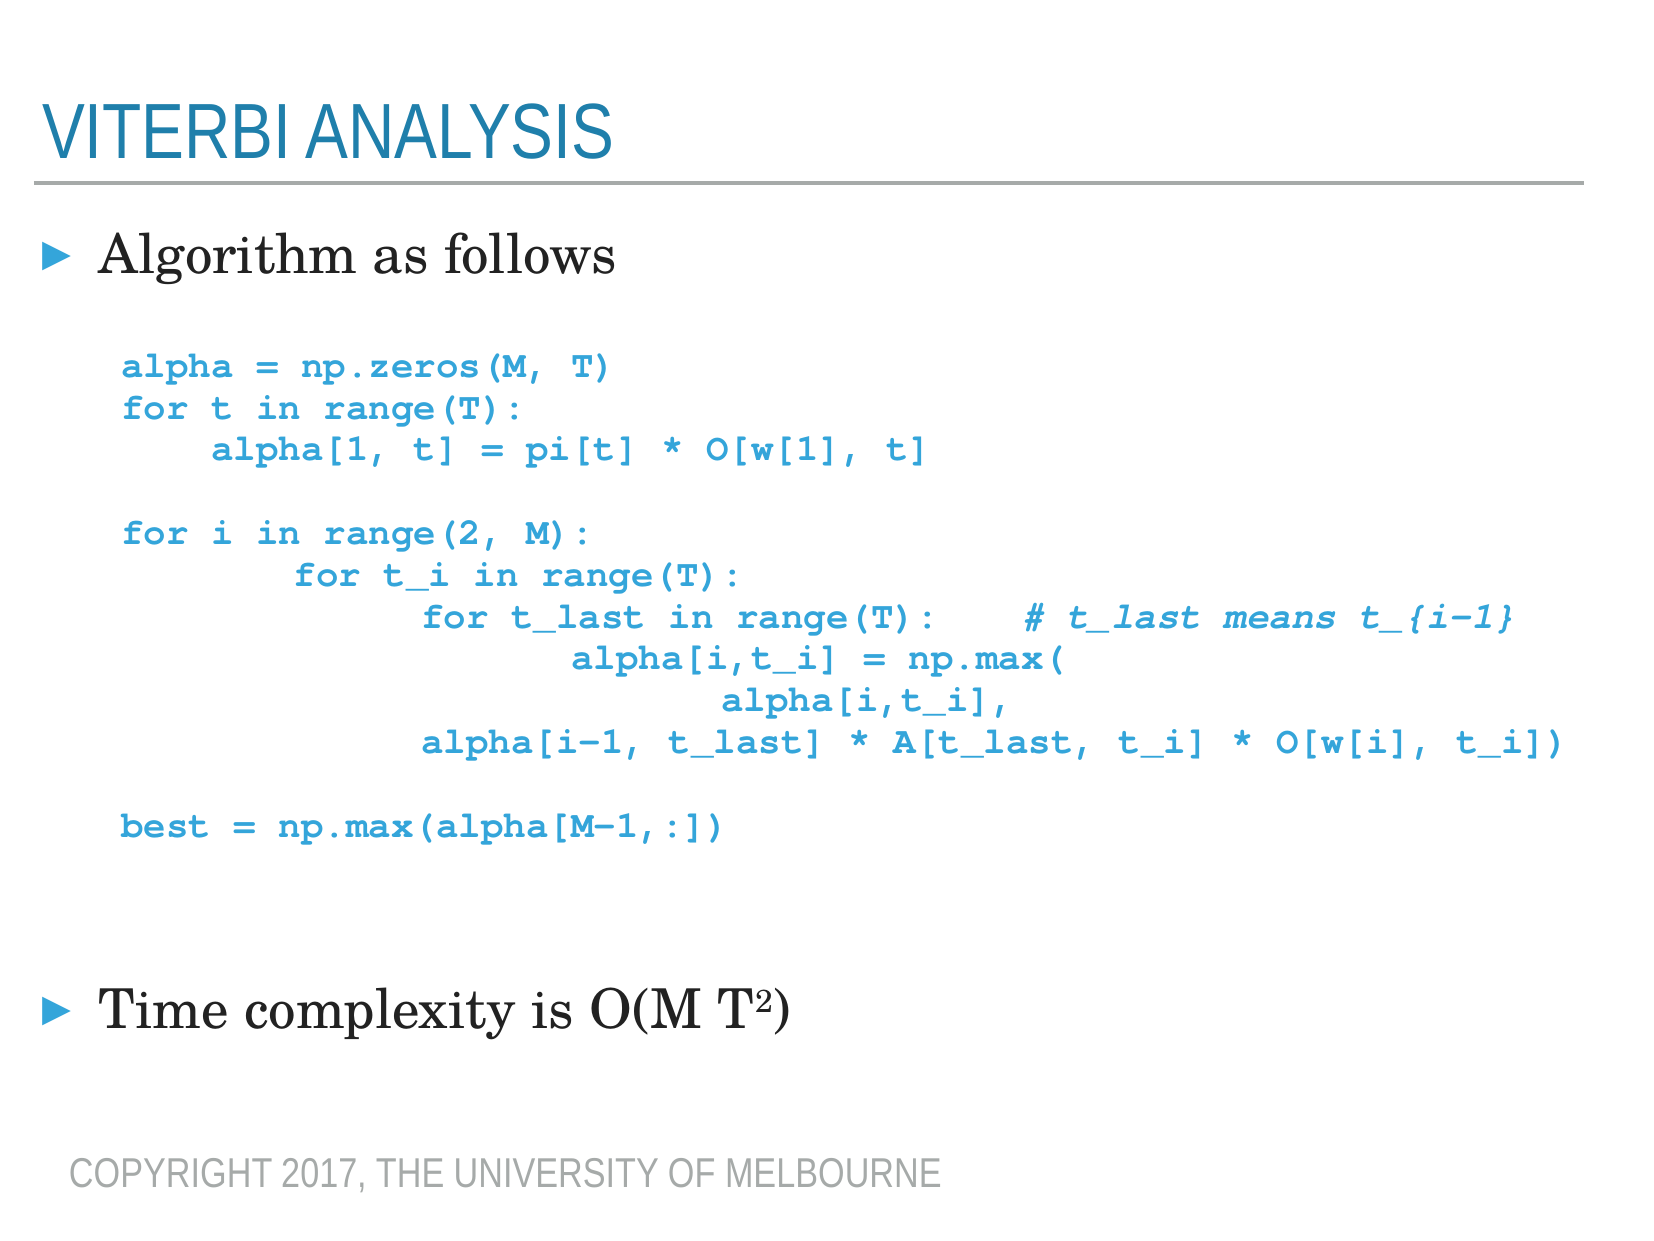

# Viterbi analysis
Algorithm as follows

Time complexity is O(M T2)
alpha = np.zeros(M, T)
for t in range(T):
    alpha[1, t] = pi[t] * O[w[1], t]

for i in range(2, M):
 	 for t_i in range(T):
		for t_last in range(T):  	# t_last means t_{i-1}
			alpha[i,t_i] = np.max(
				alpha[i,t_i],
             	alpha[i-1, t_last] * A[t_last, t_i] * O[w[i], t_i])

best = np.max(alpha[M-1,:])